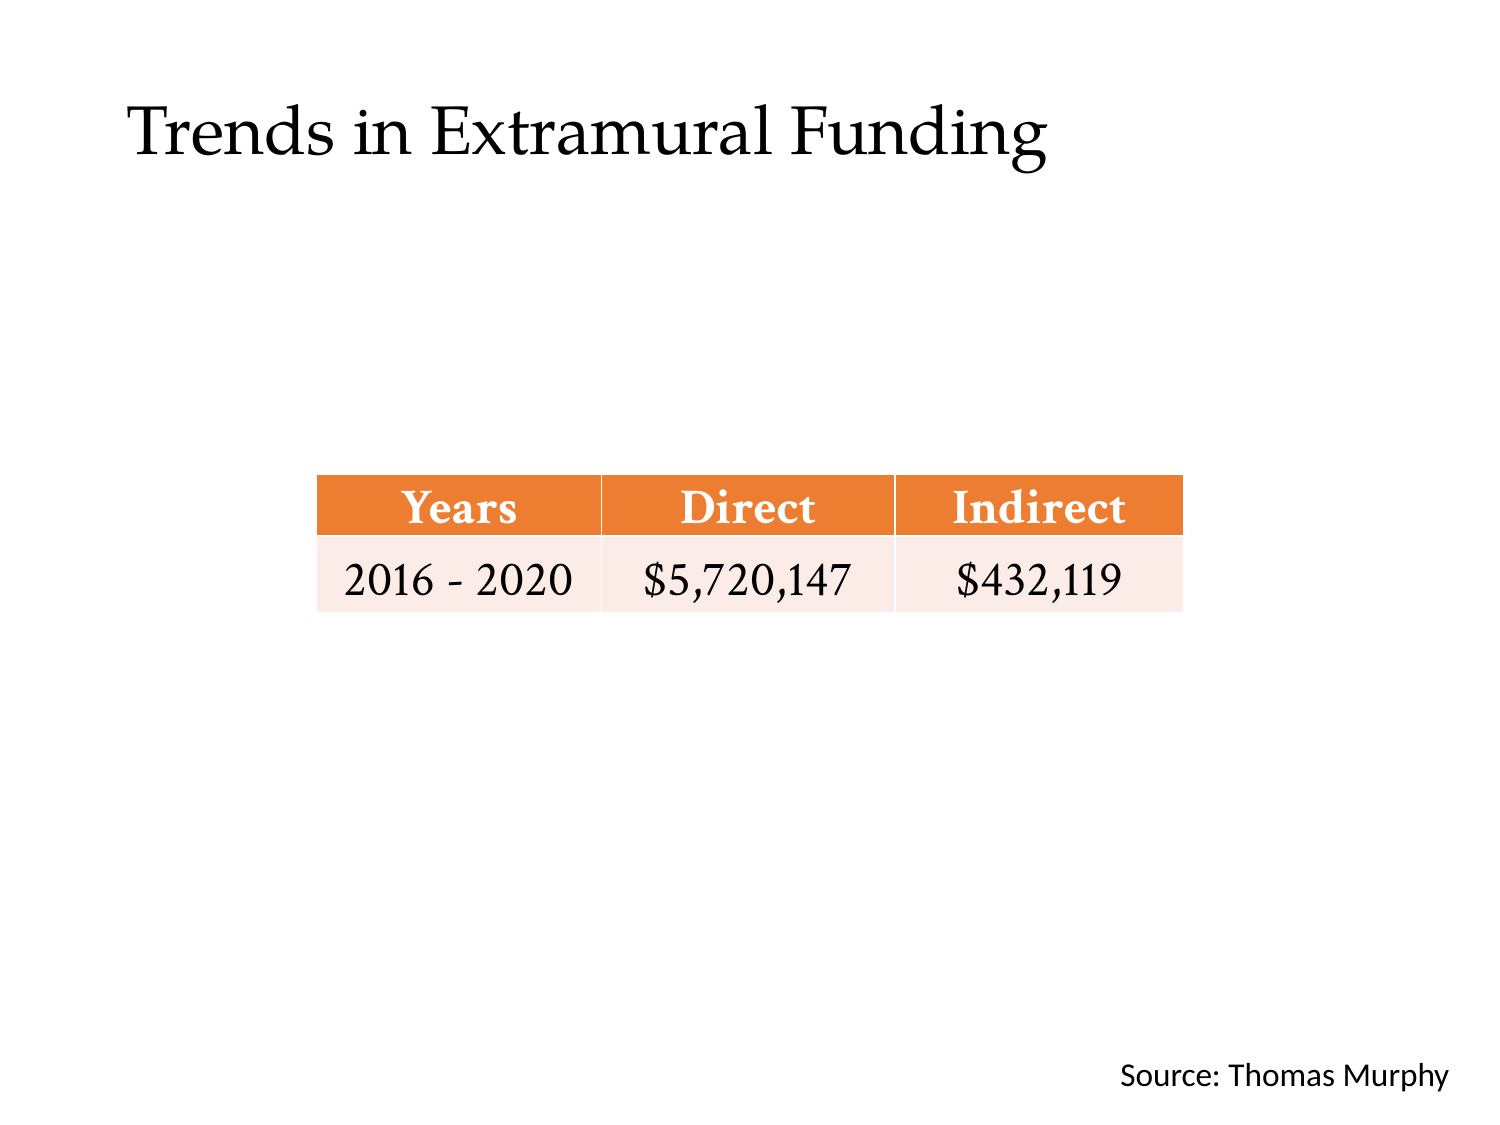

# Trends in Extramural Funding
| Years | Direct | Indirect |
| --- | --- | --- |
| 2016 - 2020 | $5,720,147 | $432,119 |
Source: Thomas Murphy